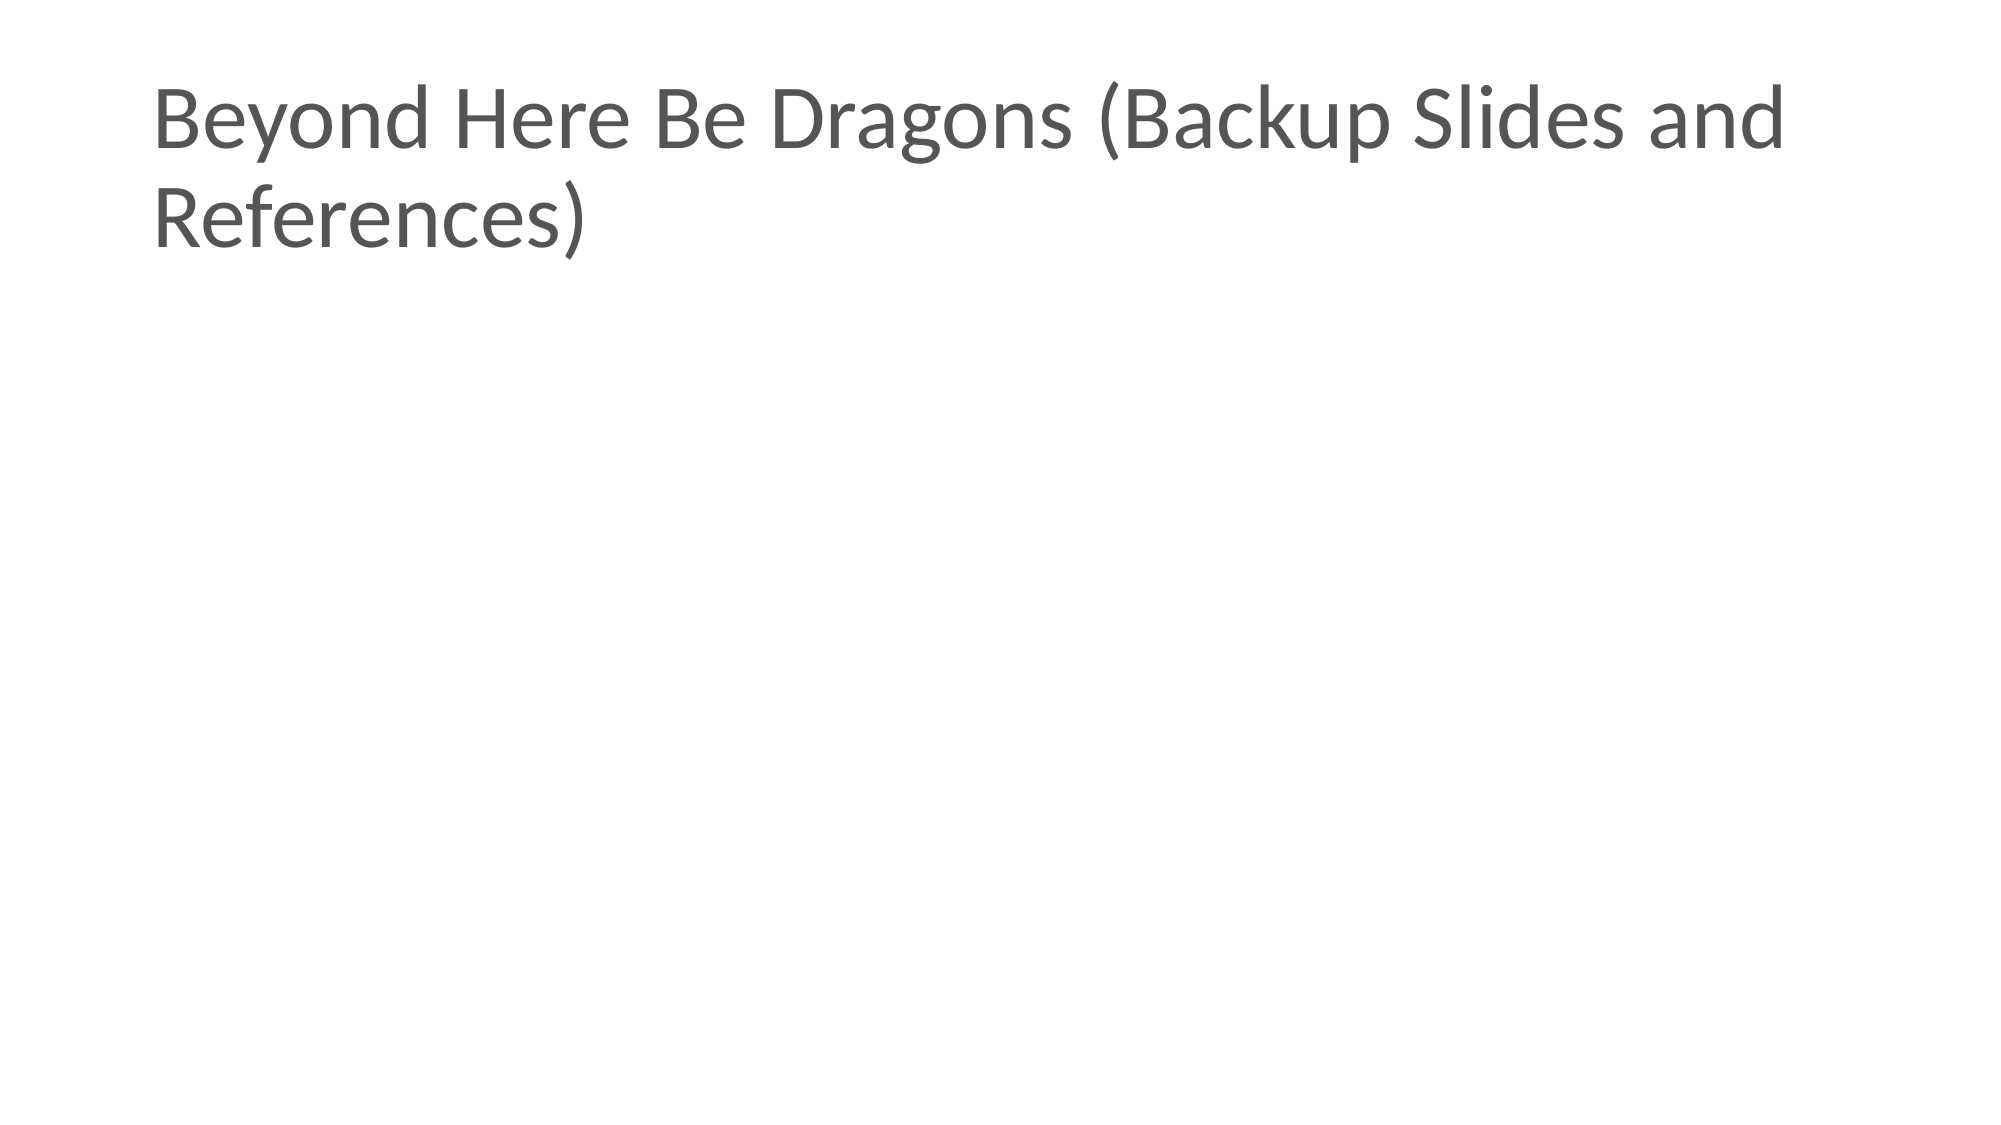

# Beyond Here Be Dragons (Backup Slides and References)